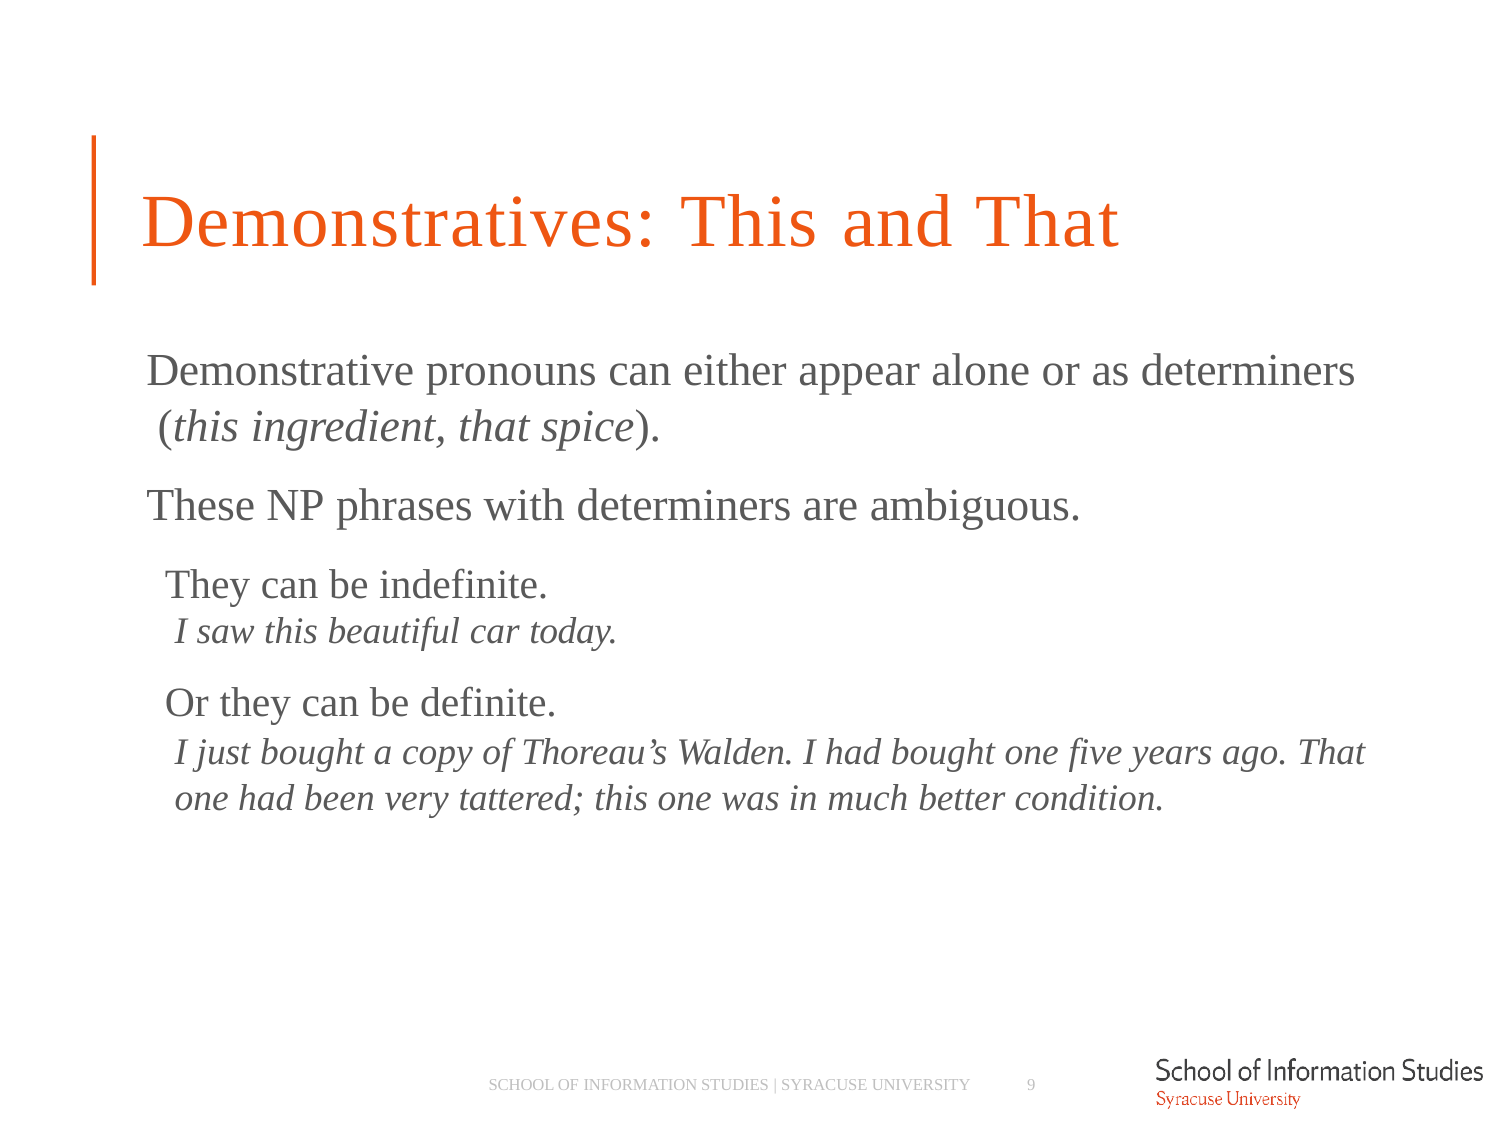

# Demonstratives: This and That
Demonstrative pronouns can either appear alone or as determiners  (this ingredient, that spice).
These NP phrases with determiners are ambiguous.
­ They can be indefinite.
I saw this beautiful car today.
­ Or they can be definite.
I just bought a copy of Thoreau’s Walden. I had bought one five years ago. That  one had been very tattered; this one was in much better condition.
SCHOOL OF INFORMATION STUDIES | SYRACUSE UNIVERSITY
9